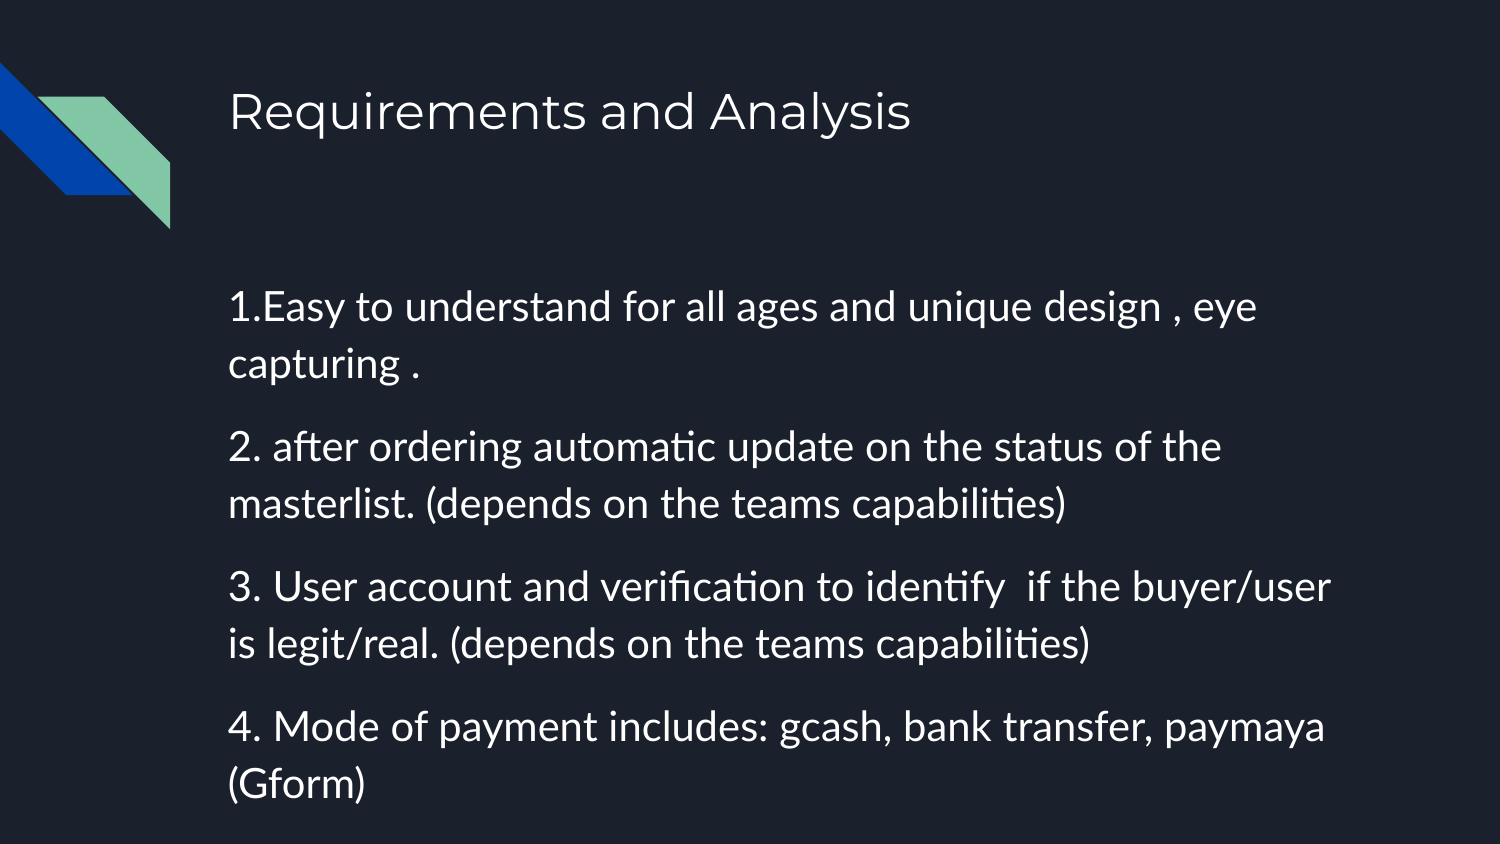

# Requirements and Analysis
1.Easy to understand for all ages and unique design , eye capturing .
2. after ordering automatic update on the status of the masterlist. (depends on the teams capabilities)
3. User account and verification to identify  if the buyer/user is legit/real. (depends on the teams capabilities)
4. Mode of payment includes: gcash, bank transfer, paymaya (Gform)